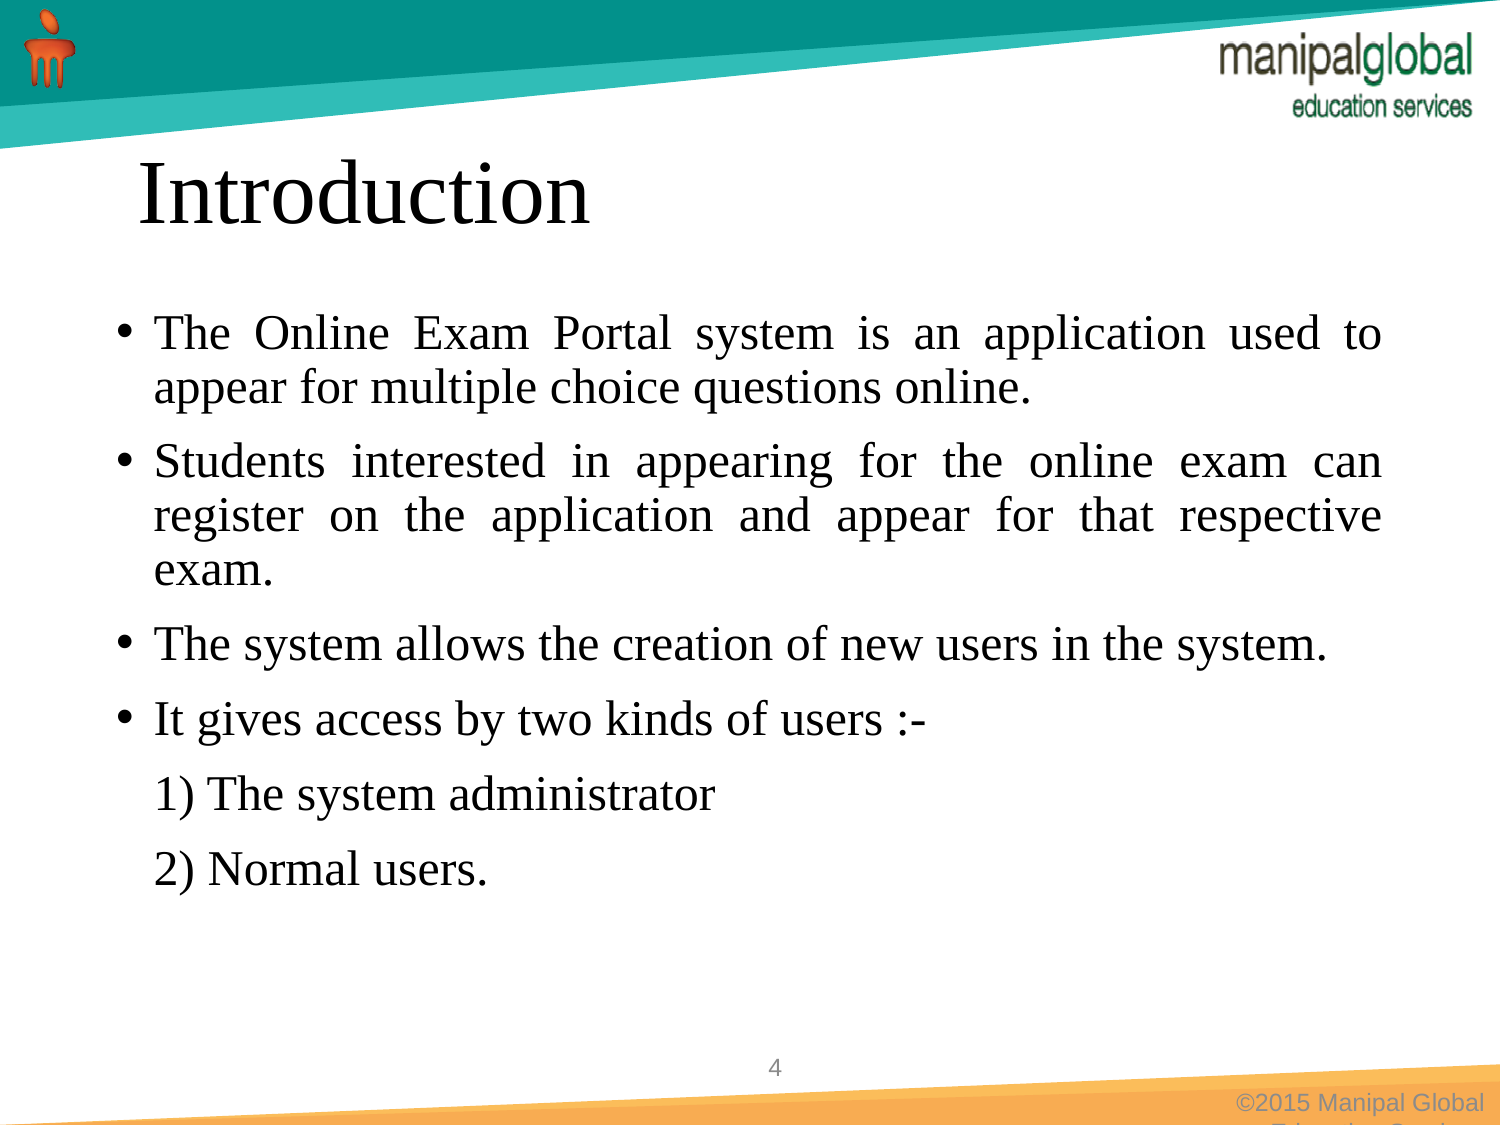

# Introduction
The Online Exam Portal system is an application used to appear for multiple choice questions online.
Students interested in appearing for the online exam can register on the application and appear for that respective exam.
The system allows the creation of new users in the system.
It gives access by two kinds of users :-
   1) The system administrator
   2) Normal users.

4